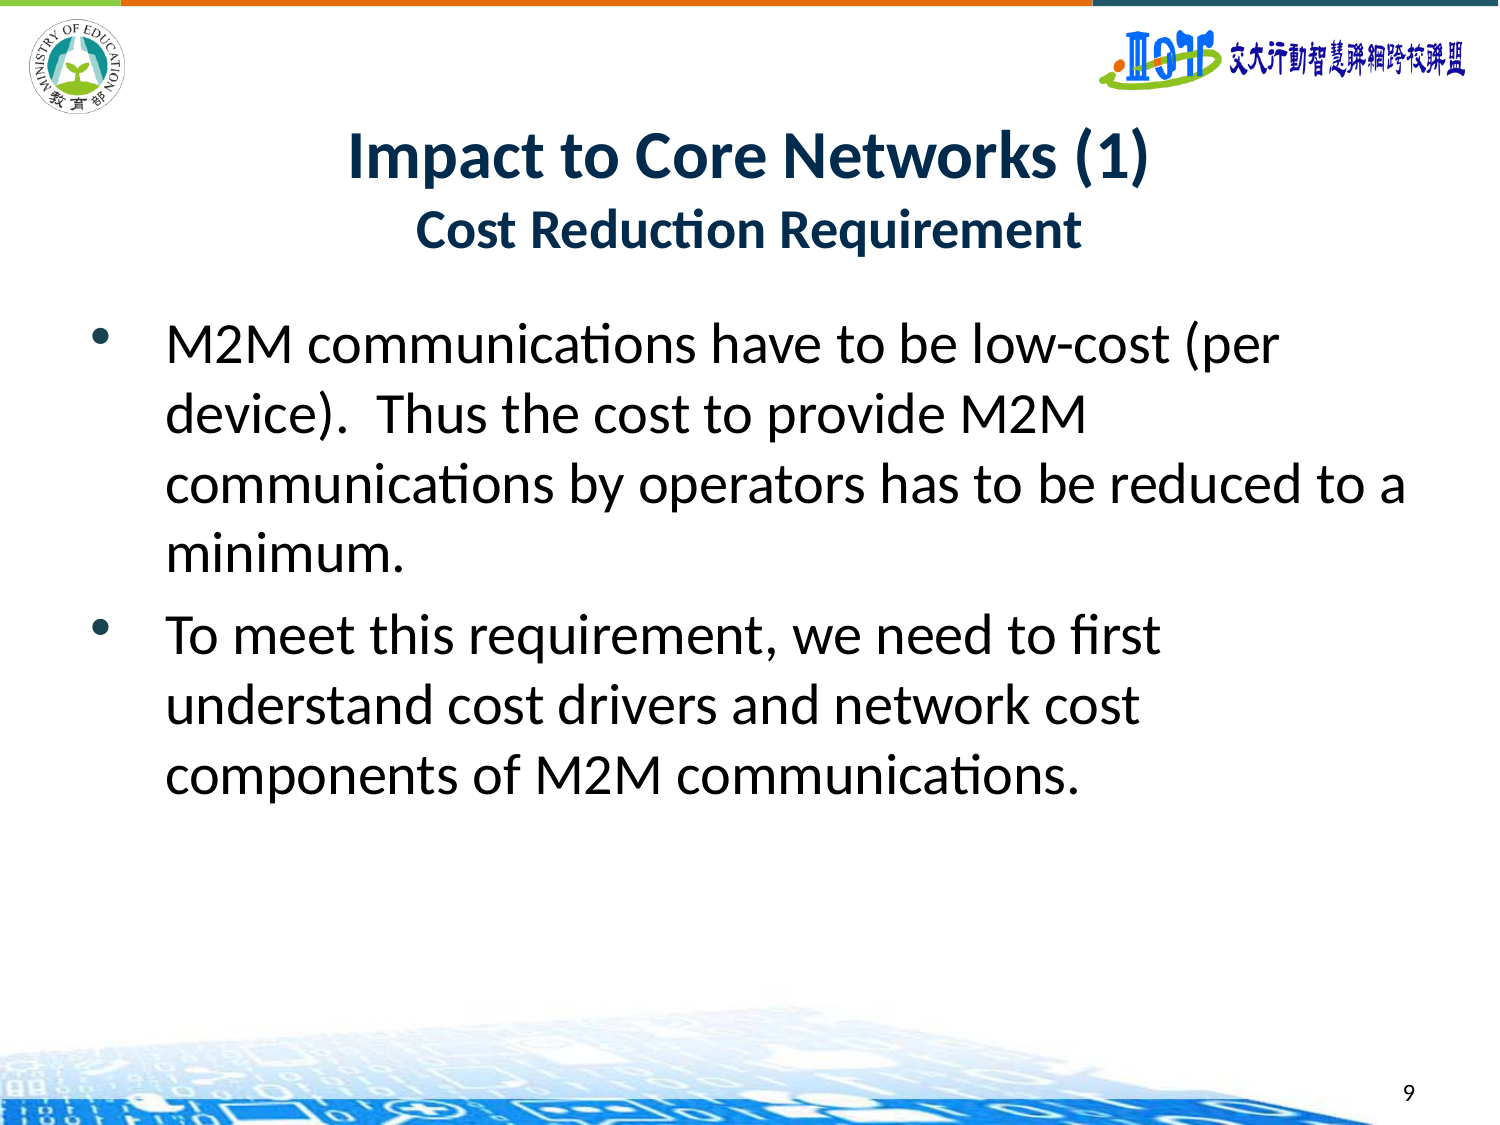

# Impact to Core Networks (1) Cost Reduction Requirement
M2M communications have to be low-cost (per device).  Thus the cost to provide M2M communications by operators has to be reduced to a minimum.
To meet this requirement, we need to first understand cost drivers and network cost components of M2M communications.
9